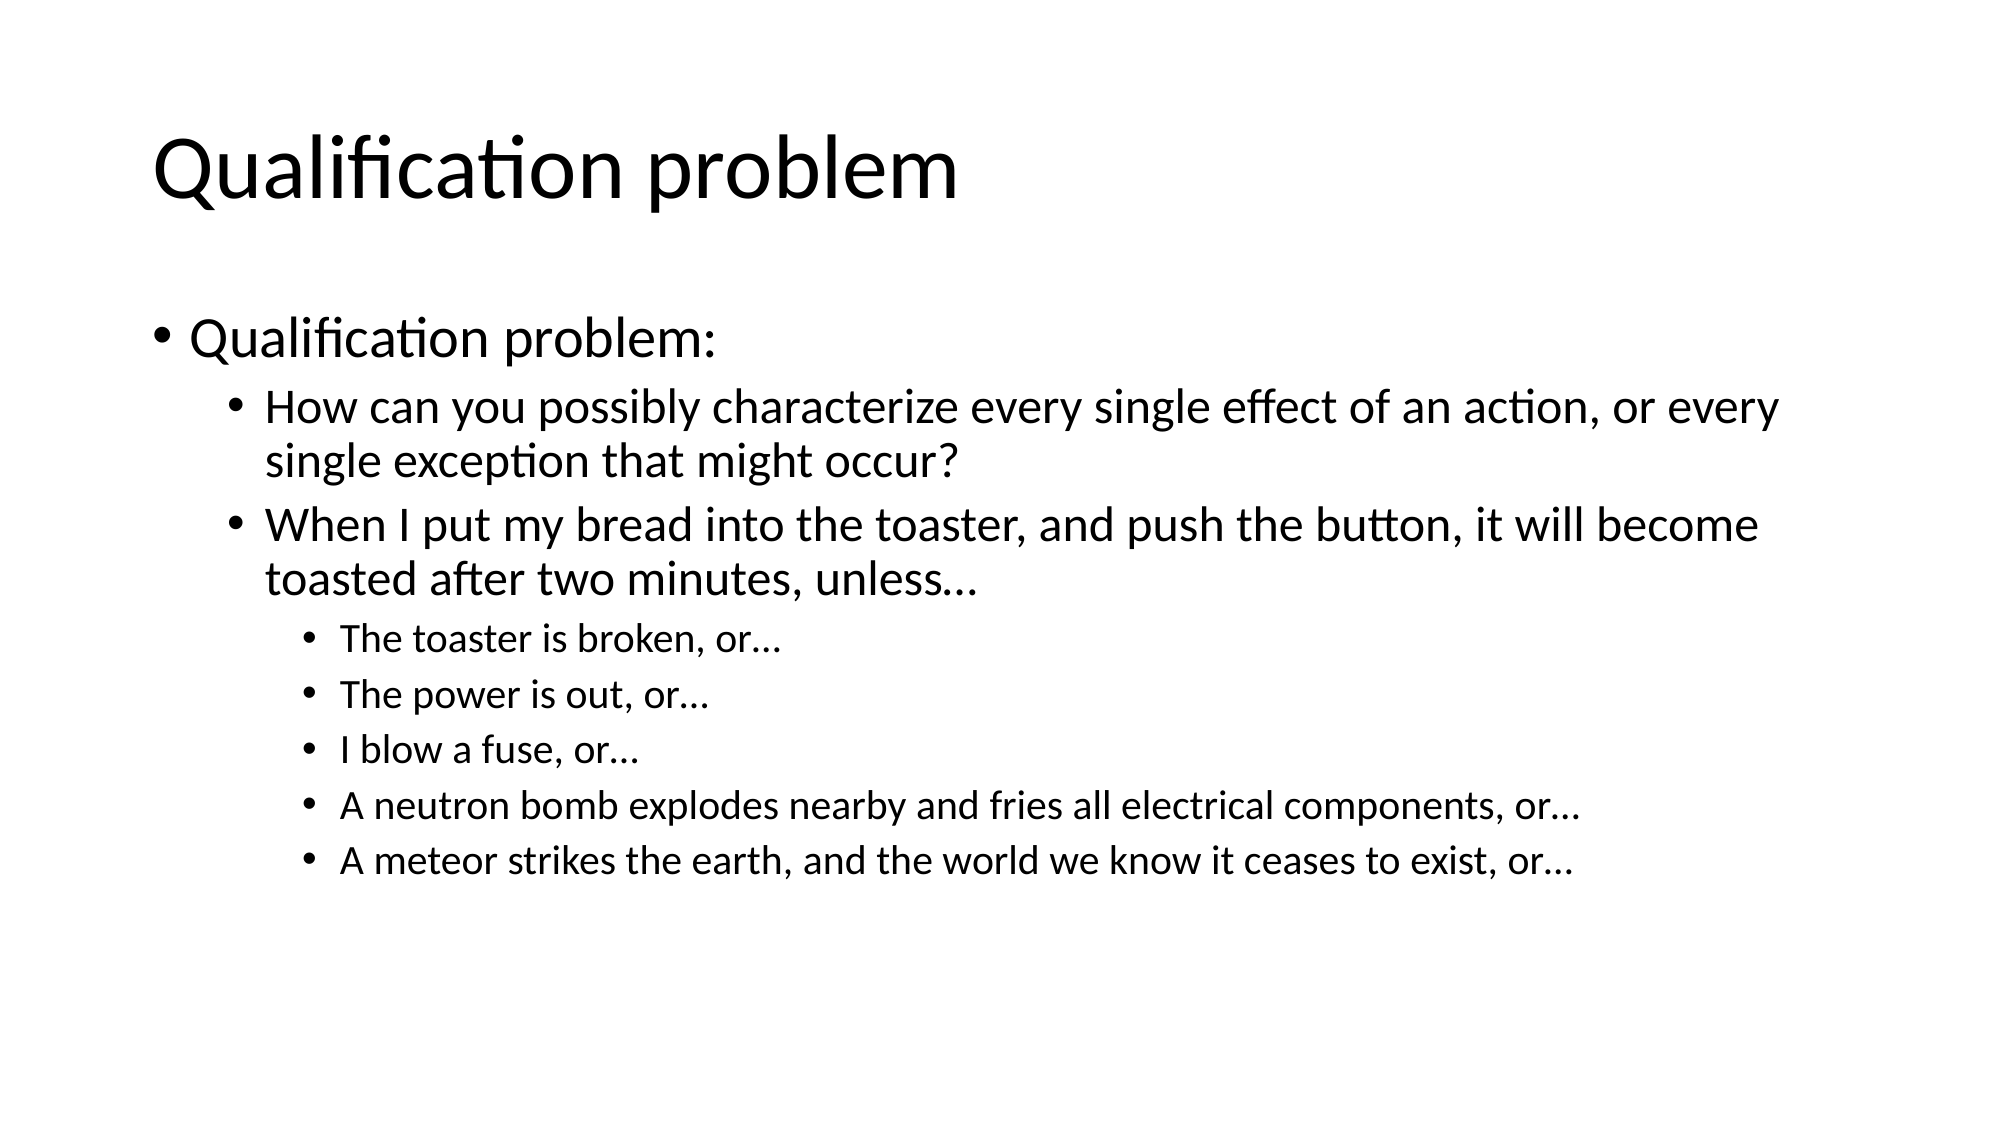

# Qualification problem
Qualification problem:
How can you possibly characterize every single effect of an action, or every single exception that might occur?
When I put my bread into the toaster, and push the button, it will become toasted after two minutes, unless…
The toaster is broken, or…
The power is out, or…
I blow a fuse, or…
A neutron bomb explodes nearby and fries all electrical components, or…
A meteor strikes the earth, and the world we know it ceases to exist, or…